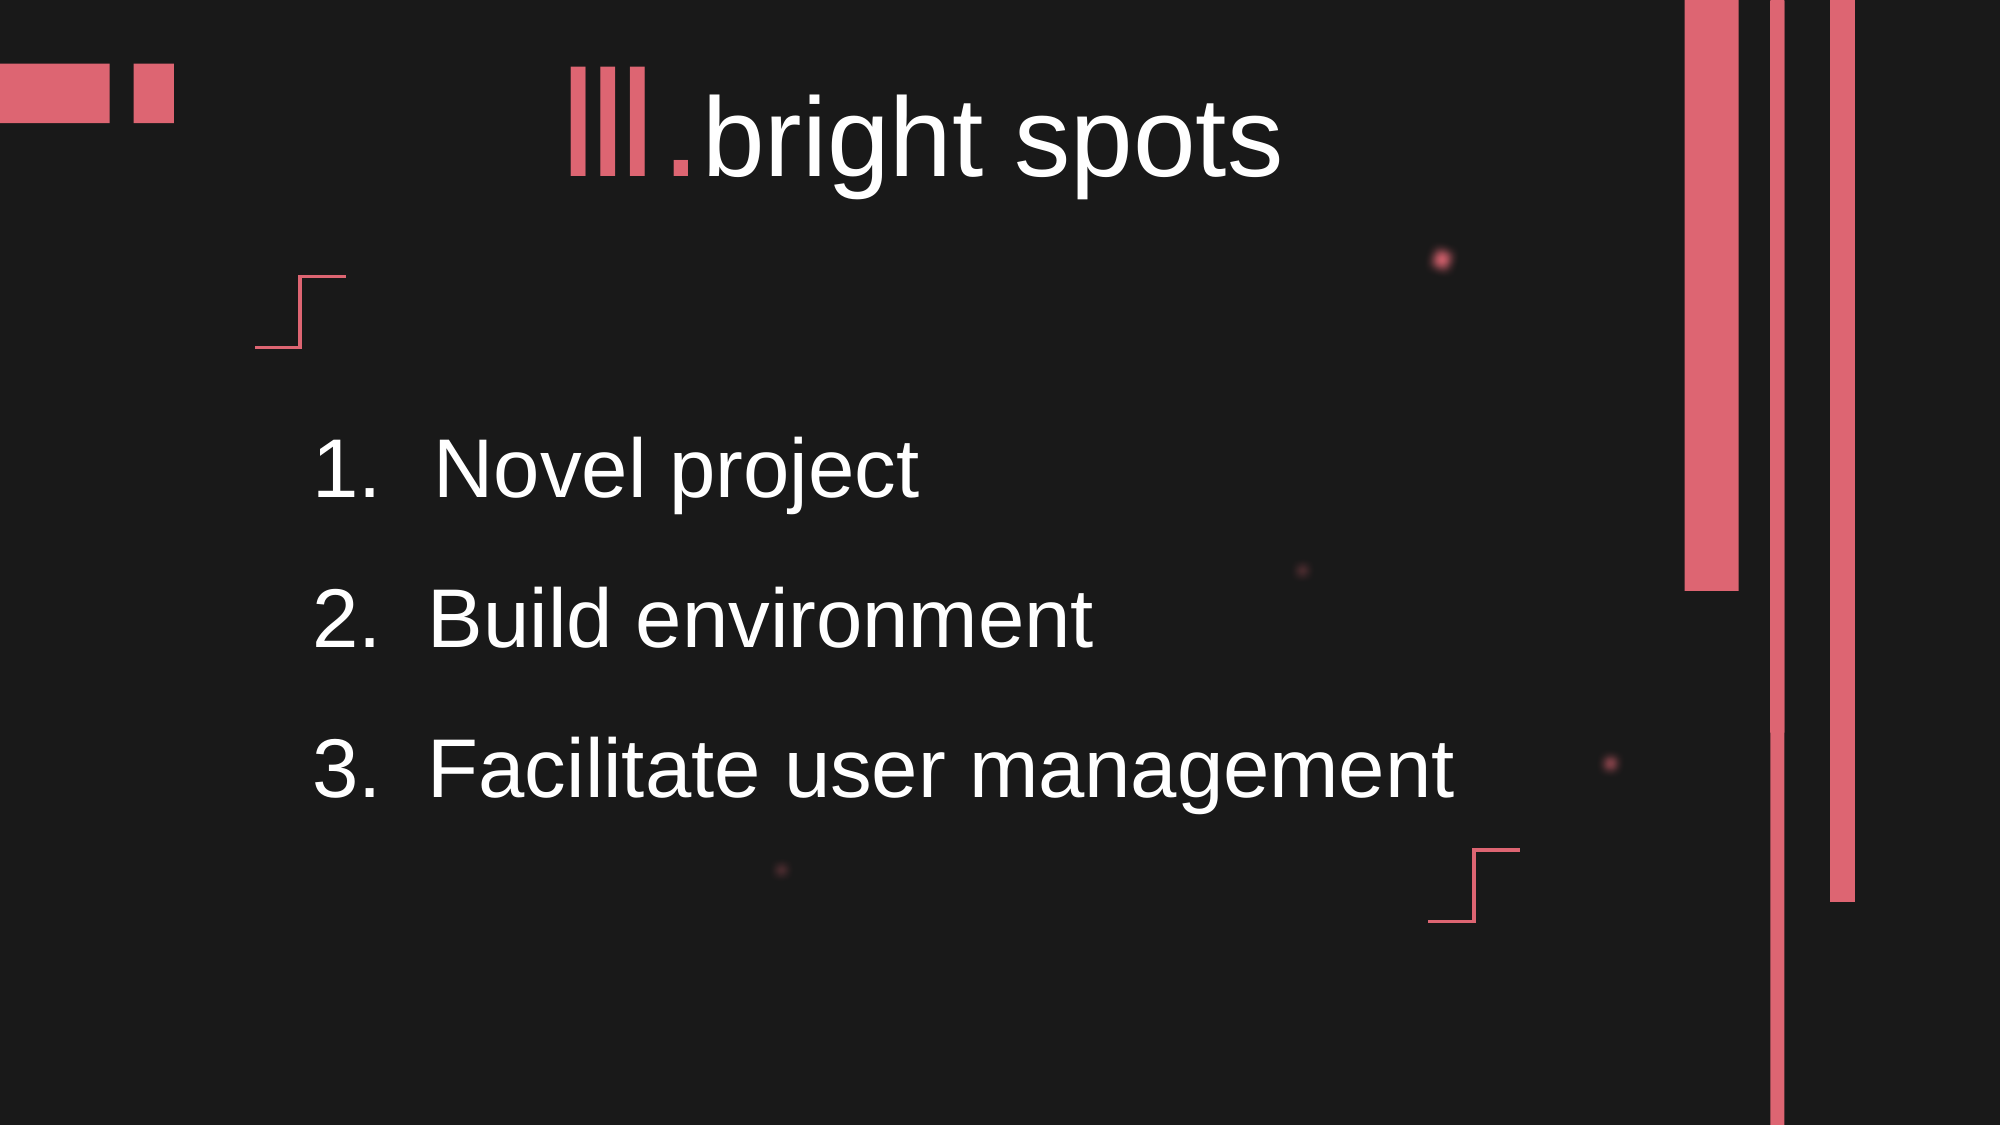

Ⅲ.bright spots

Novel project
2.  Build environment
3.  Facilitate user management